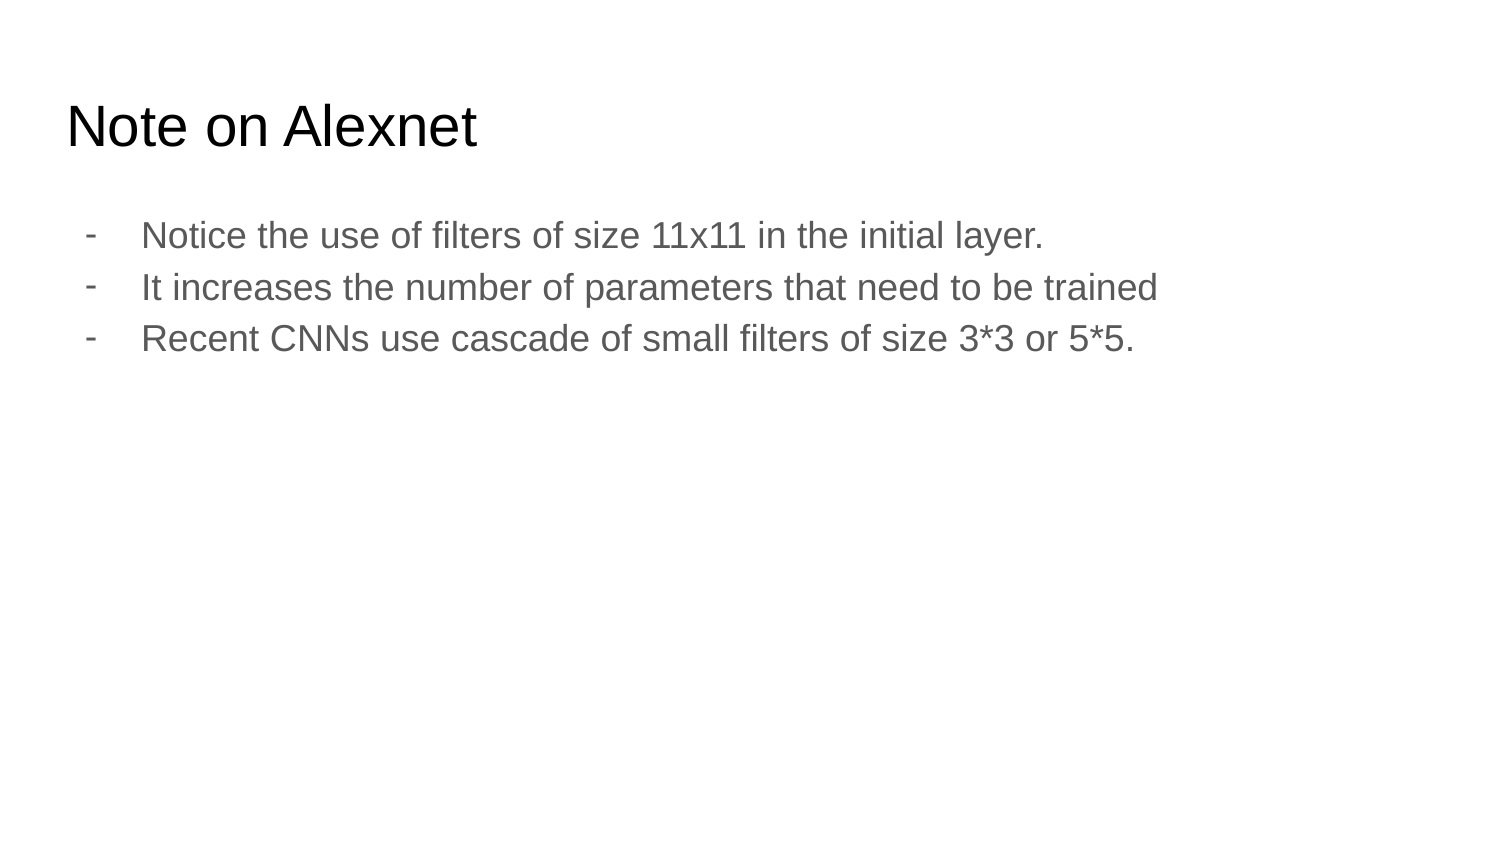

# Note on Alexnet
Notice the use of filters of size 11x11 in the initial layer.
It increases the number of parameters that need to be trained
Recent CNNs use cascade of small filters of size 3*3 or 5*5.